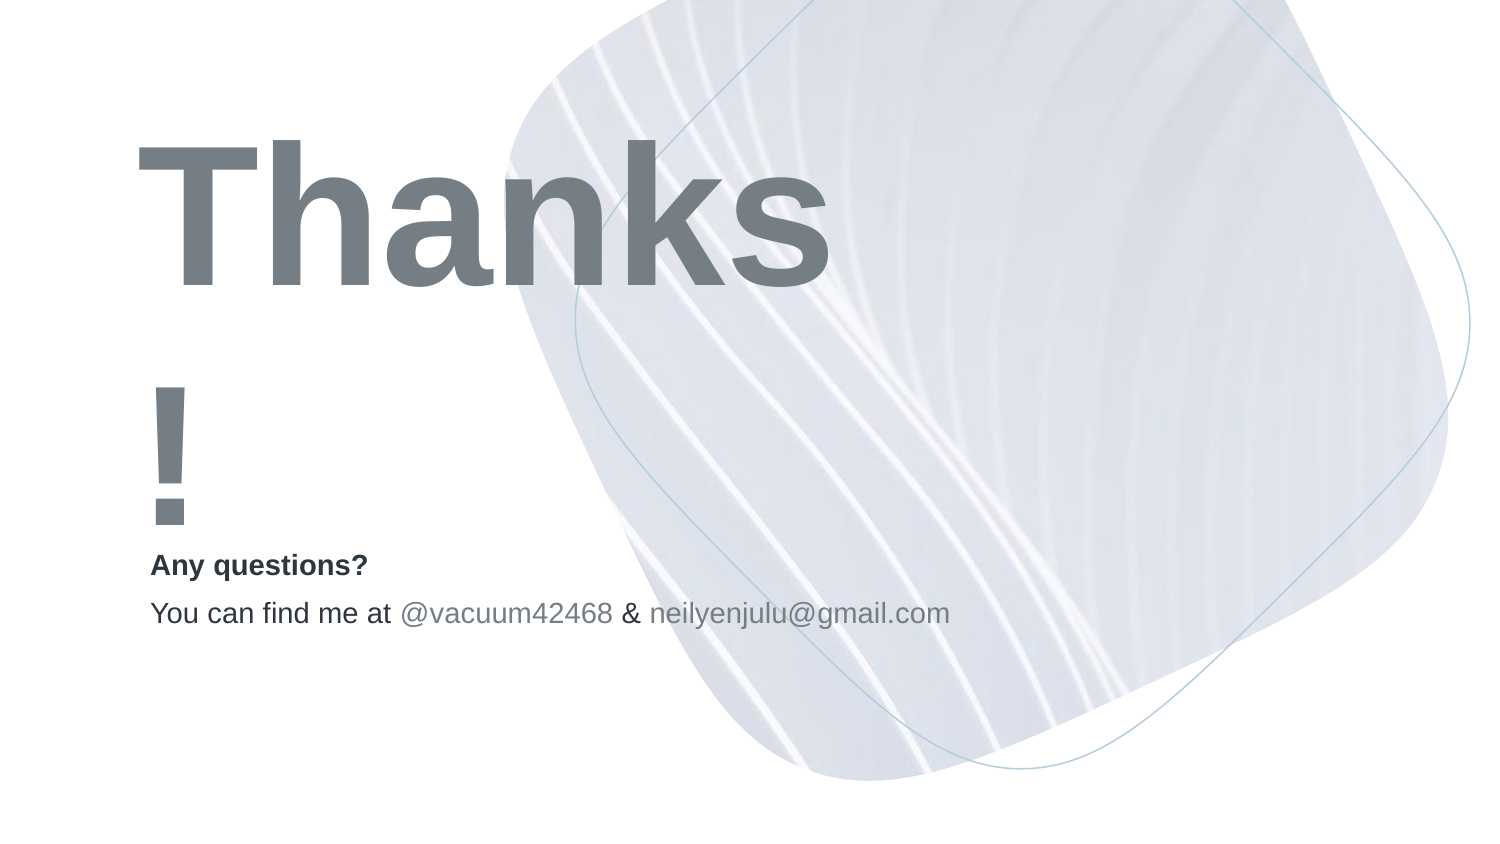

Thanks!
Any questions?
You can find me at @vacuum42468 & neilyenjulu@gmail.com